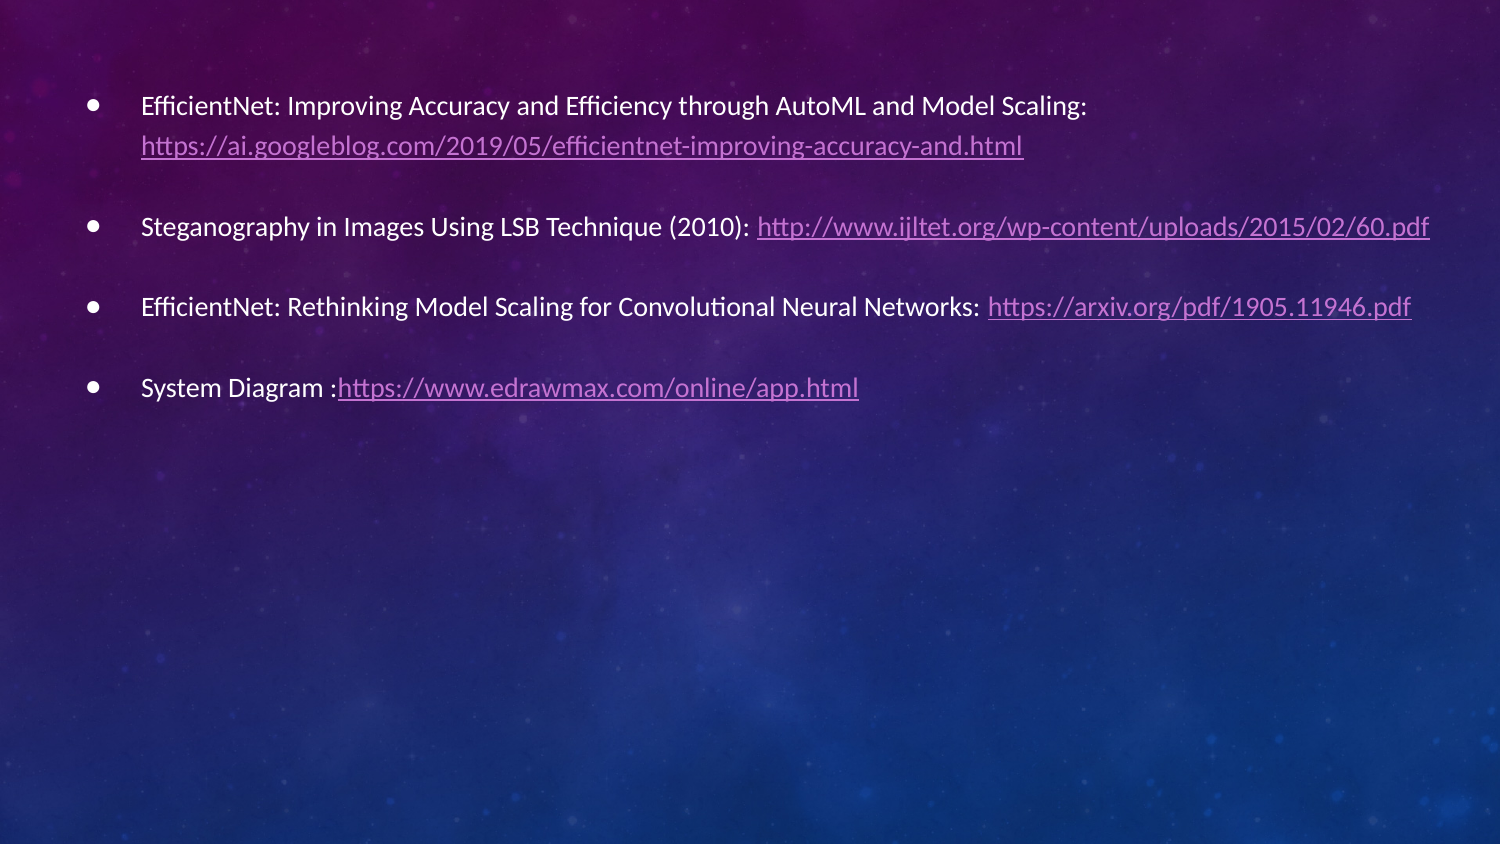

EfficientNet: Improving Accuracy and Efficiency through AutoML and Model Scaling: https://ai.googleblog.com/2019/05/efficientnet-improving-accuracy-and.html

Steganography in Images Using LSB Technique (2010): http://www.ijltet.org/wp-content/uploads/2015/02/60.pdf

EfficientNet: Rethinking Model Scaling for Convolutional Neural Networks: https://arxiv.org/pdf/1905.11946.pdf

System Diagram :https://www.edrawmax.com/online/app.html